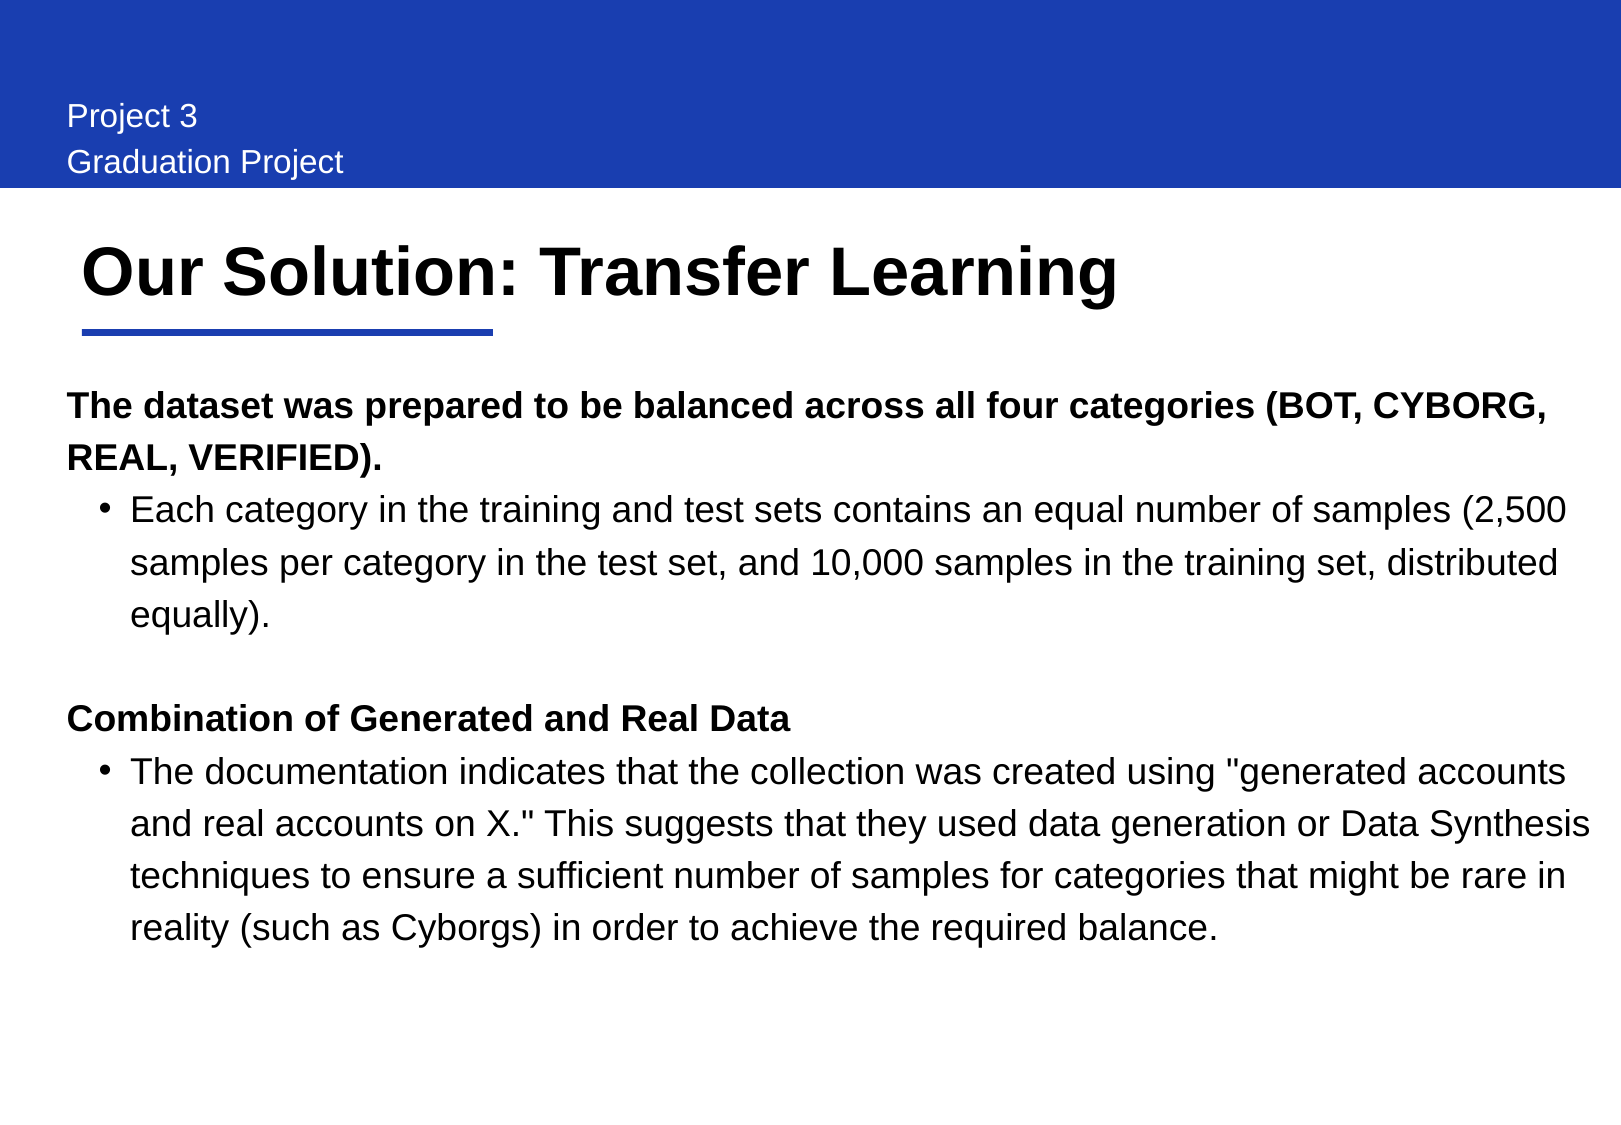

Project 3
Graduation Project
Our Solution: Transfer Learning

The dataset was prepared to be balanced across all four categories (BOT, CYBORG, REAL, VERIFIED).
Each category in the training and test sets contains an equal number of samples (2,500 samples per category in the test set, and 10,000 samples in the training set, distributed equally).

Combination of Generated and Real Data
The documentation indicates that the collection was created using "generated accounts and real accounts on X." This suggests that they used data generation or Data Synthesis techniques to ensure a sufficient number of samples for categories that might be rare in reality (such as Cyborgs) in order to achieve the required balance.